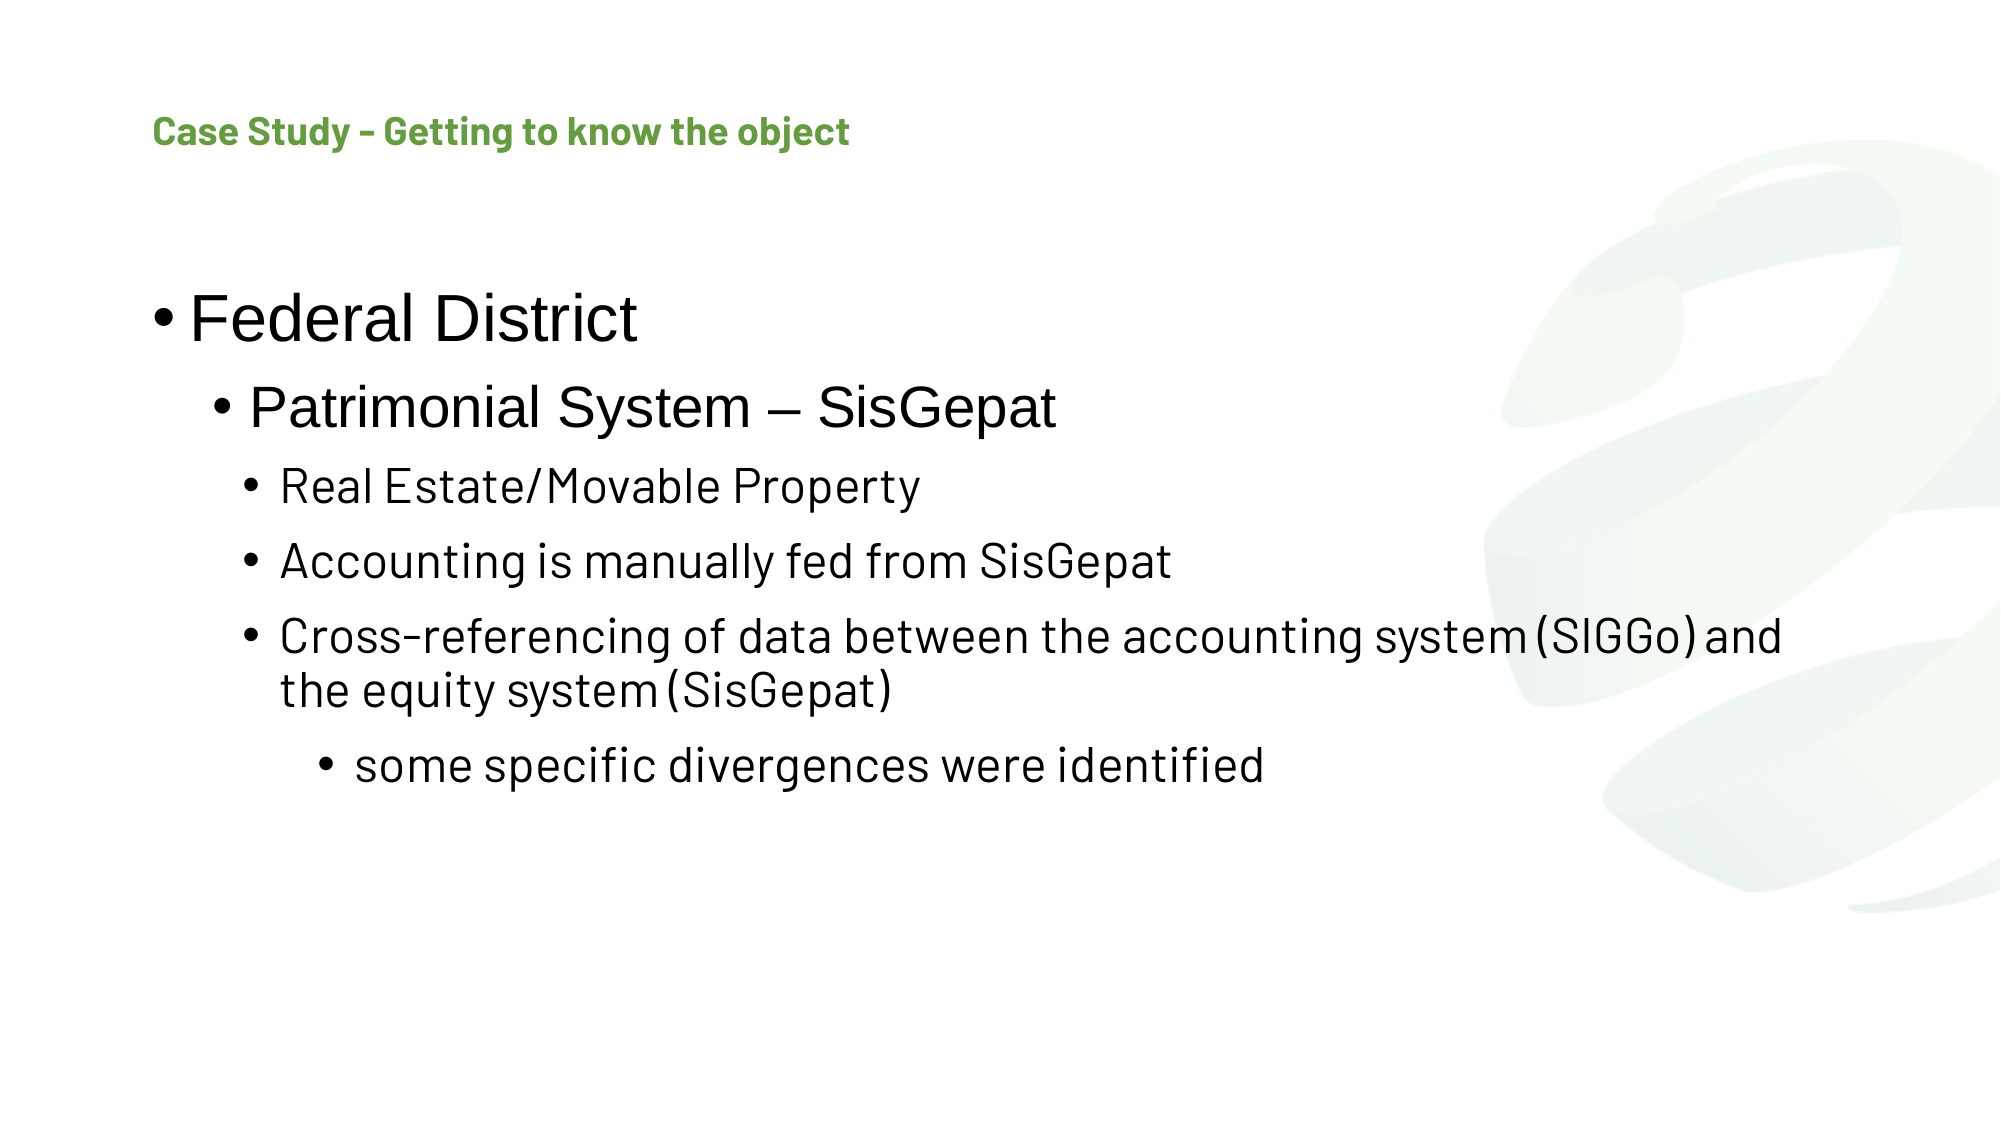

# Case Study - Getting to know the object
Federal District
Patrimonial System – SisGepat
Real Estate/Movable Property
Accounting is manually fed from SisGepat
Cross-referencing of data between the accounting system (SIGGo) and the equity system (SisGepat)
some specific divergences were identified